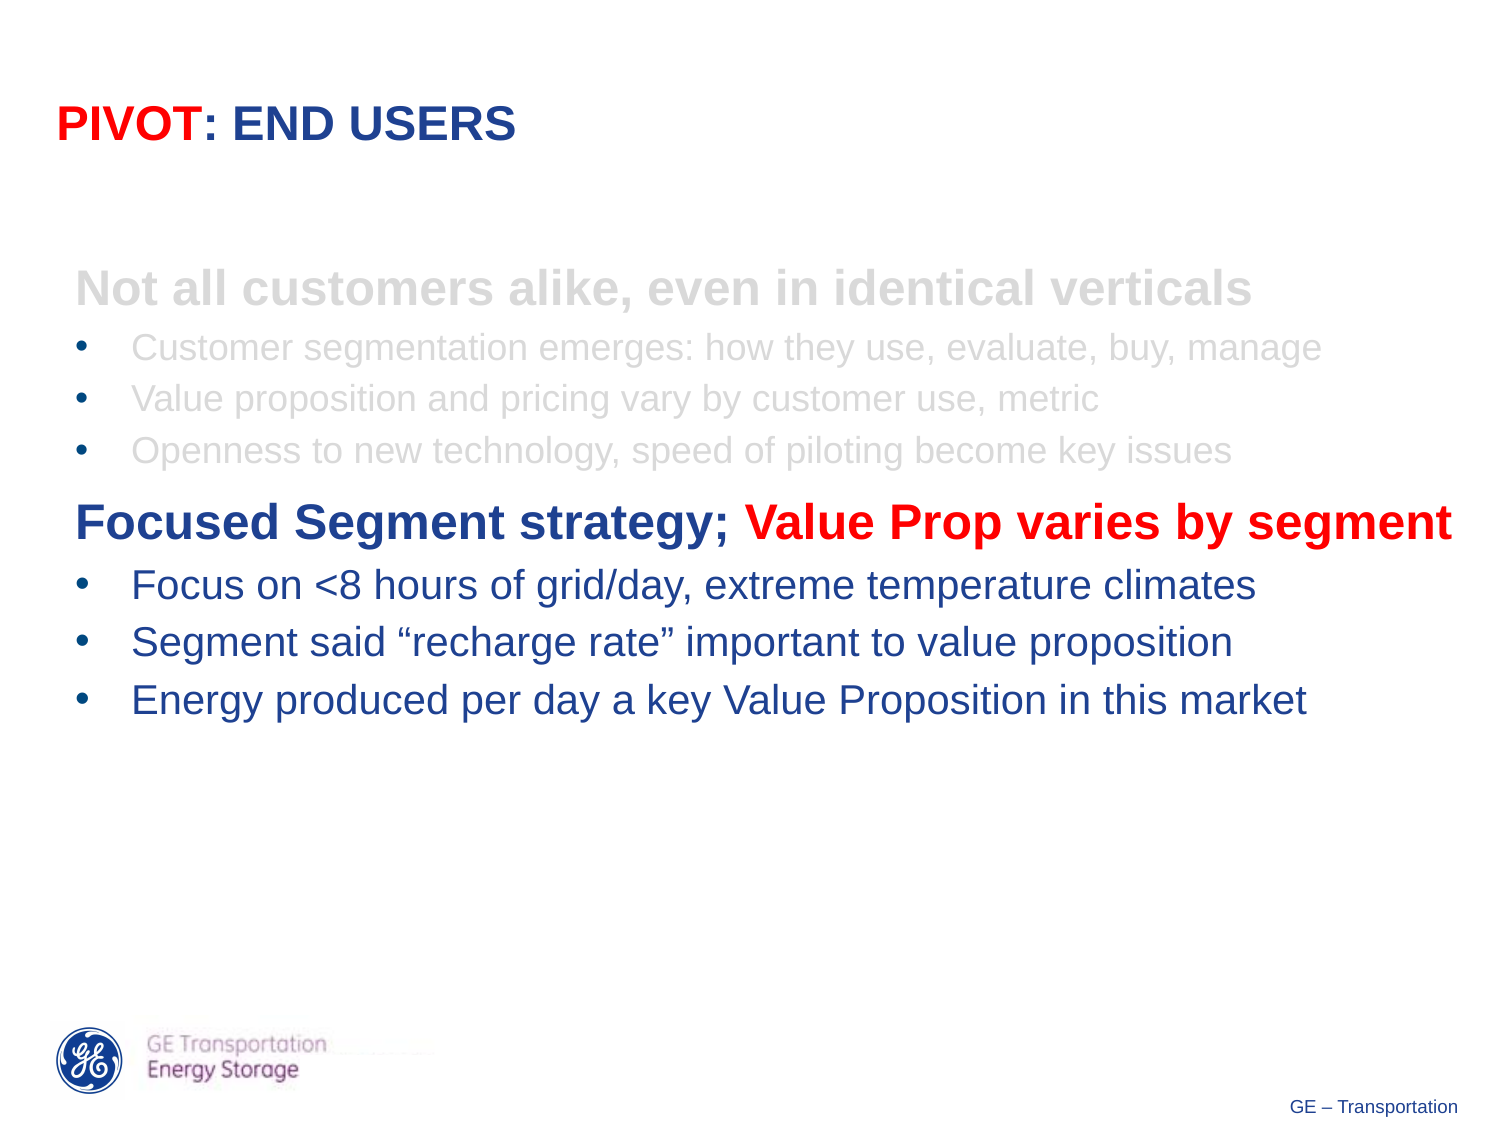

# PIVOT: END USERS
Not all customers alike, even in identical verticals
Customer segmentation emerges: how they use, evaluate, buy, manage
Value proposition and pricing vary by customer use, metric
Openness to new technology, speed of piloting become key issues
Focused Segment strategy; Value Prop varies by segment
Focus on <8 hours of grid/day, extreme temperature climates
Segment said “recharge rate” important to value proposition
Energy produced per day a key Value Proposition in this market